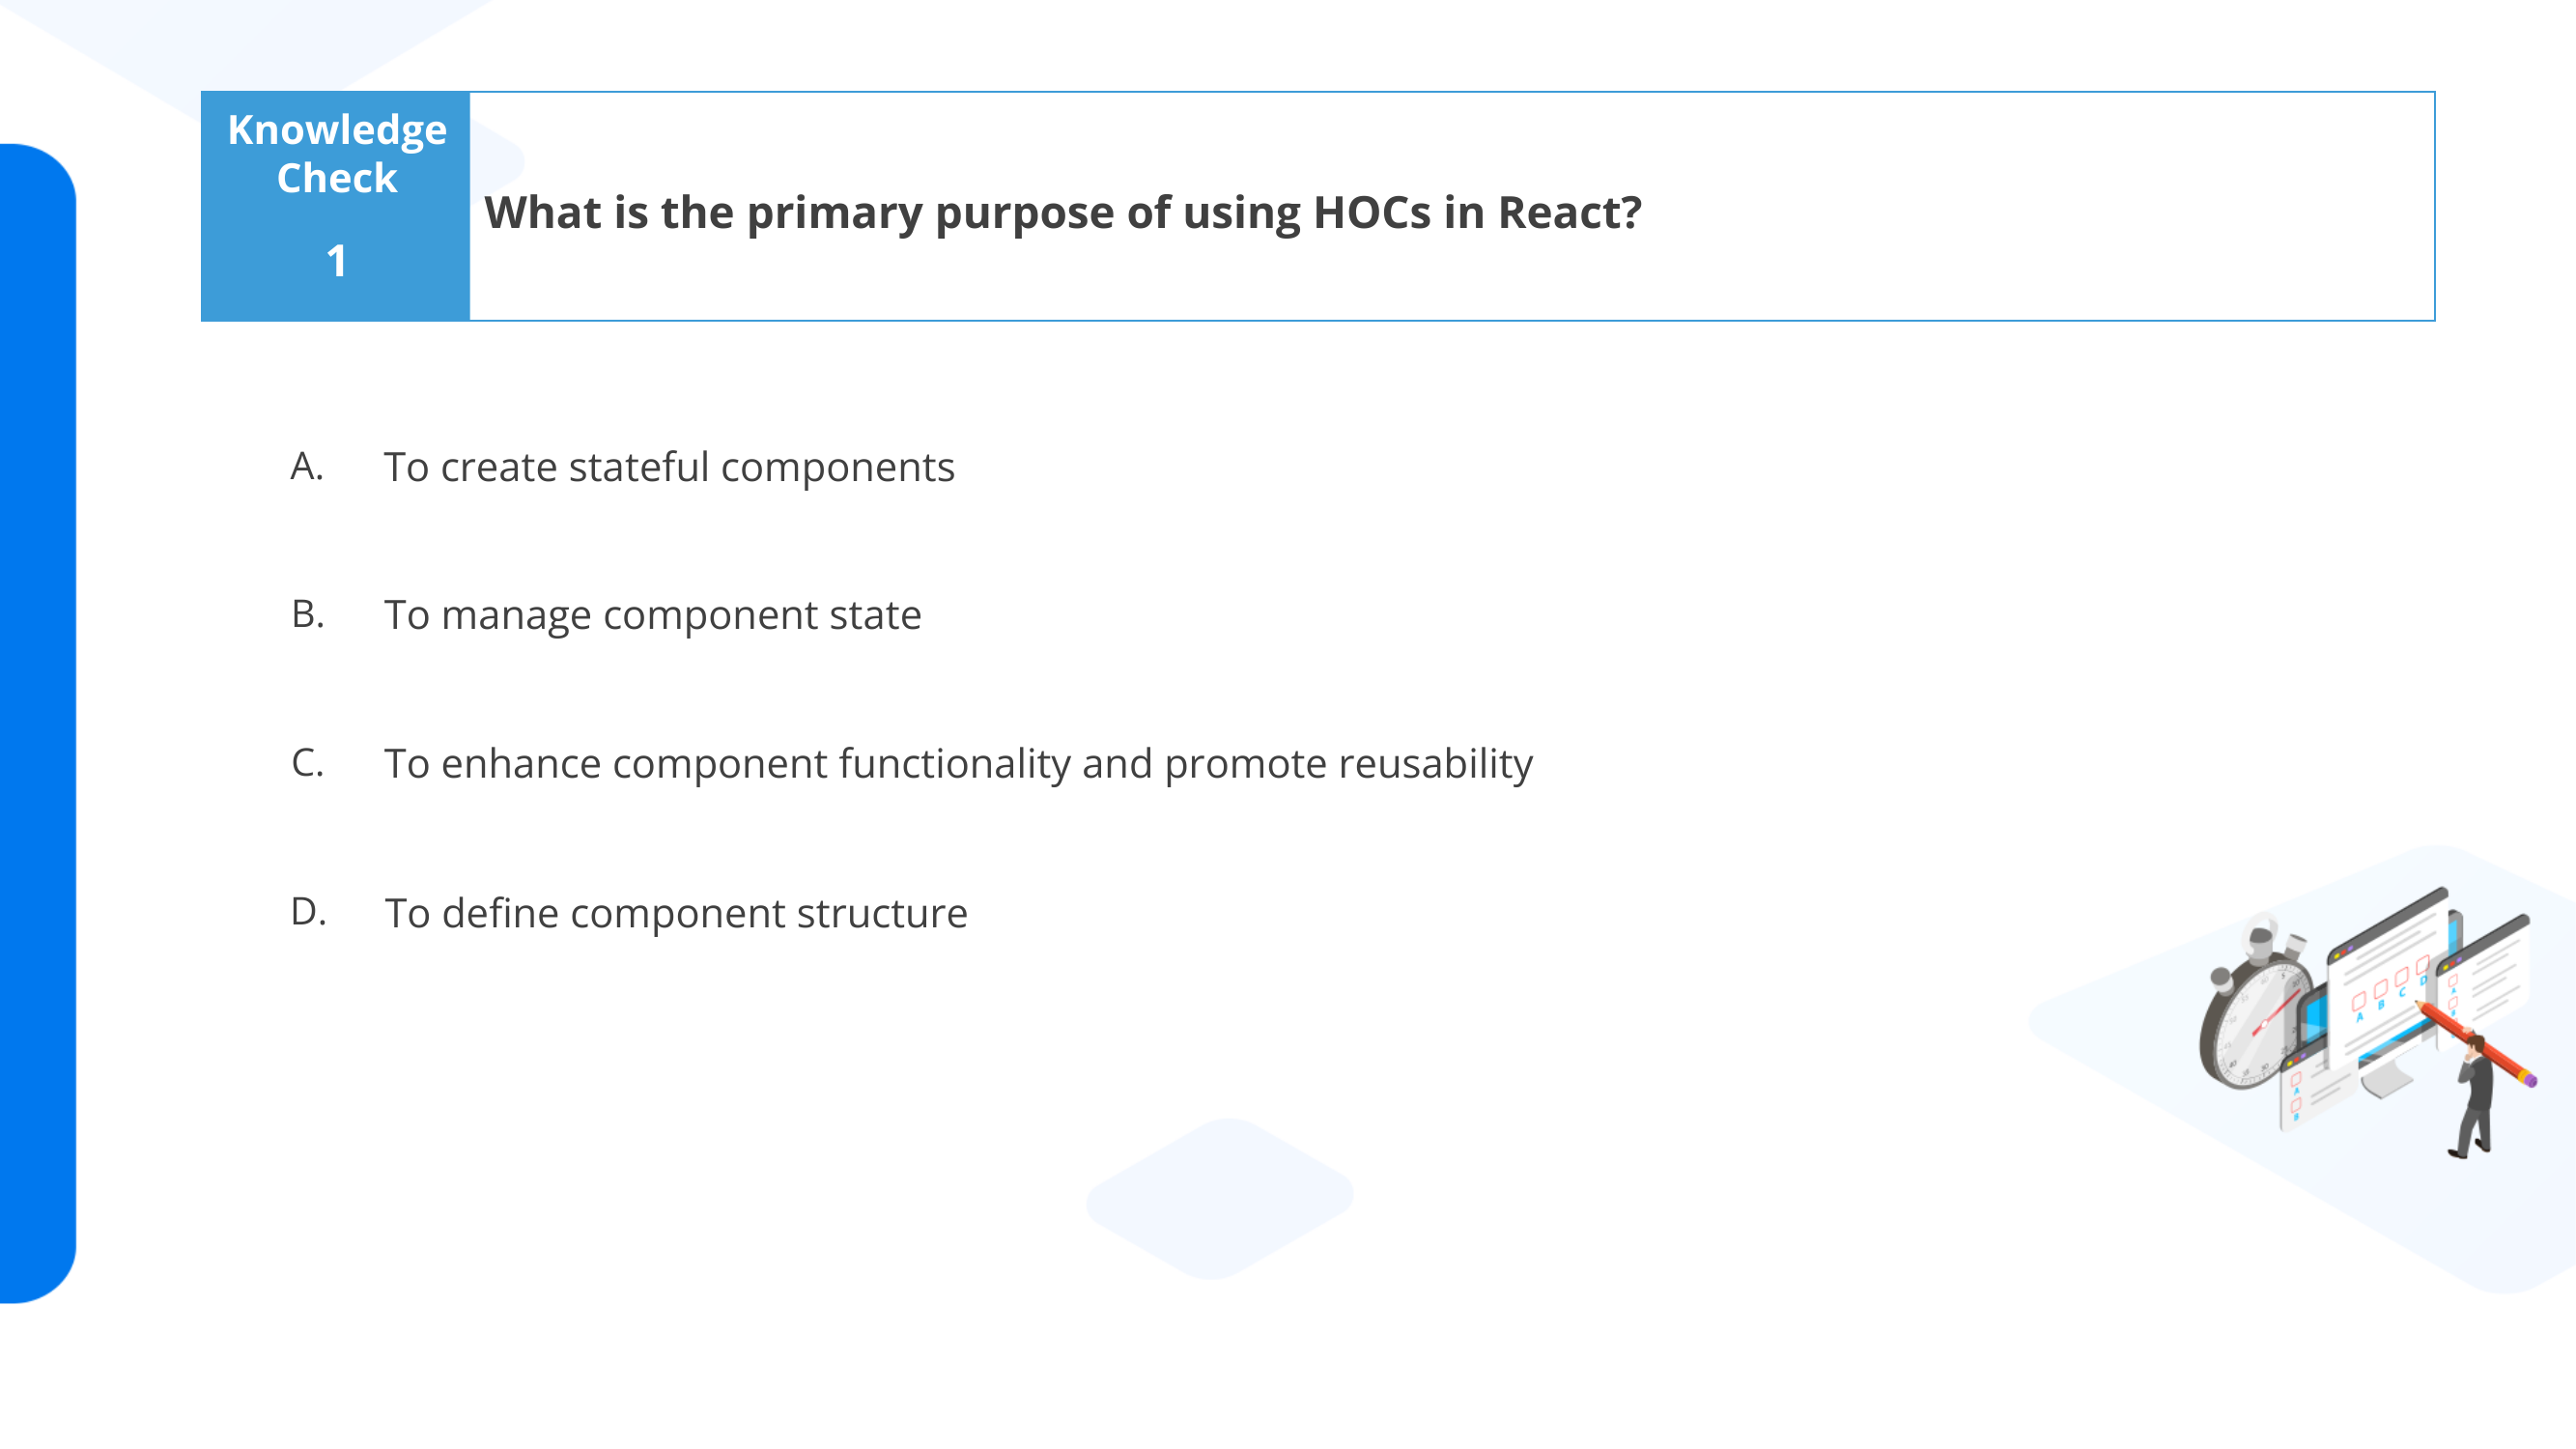

What is the primary purpose of using HOCs in React?
1
To create stateful components
To manage component state
To enhance component functionality and promote reusability
To define component structure